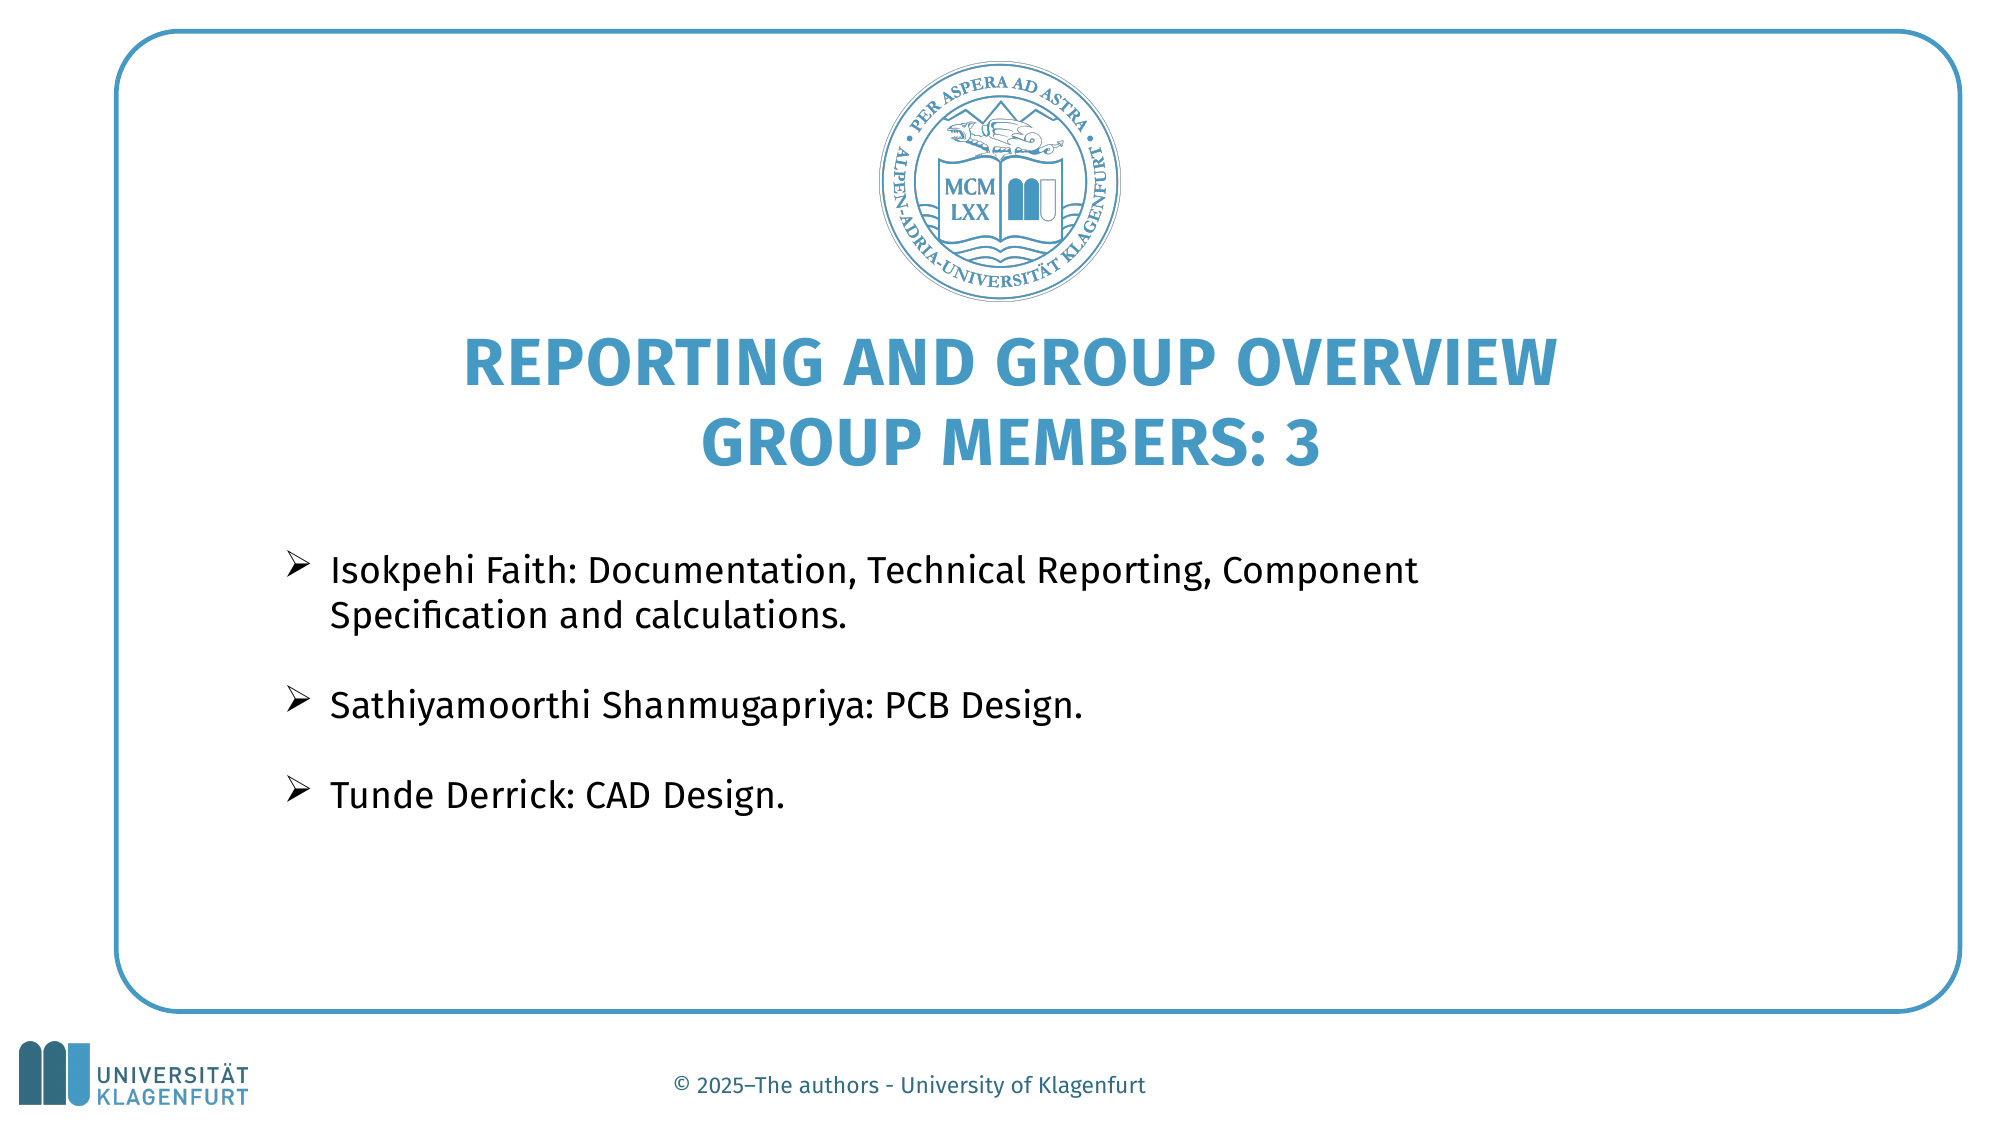

# REPORTING AND GROUP OVERVIEW GROUP MEMBERS: 3
Isokpehi Faith: Documentation, Technical Reporting, Component Specification and calculations.

Sathiyamoorthi Shanmugapriya: PCB Design.

Tunde Derrick: CAD Design.